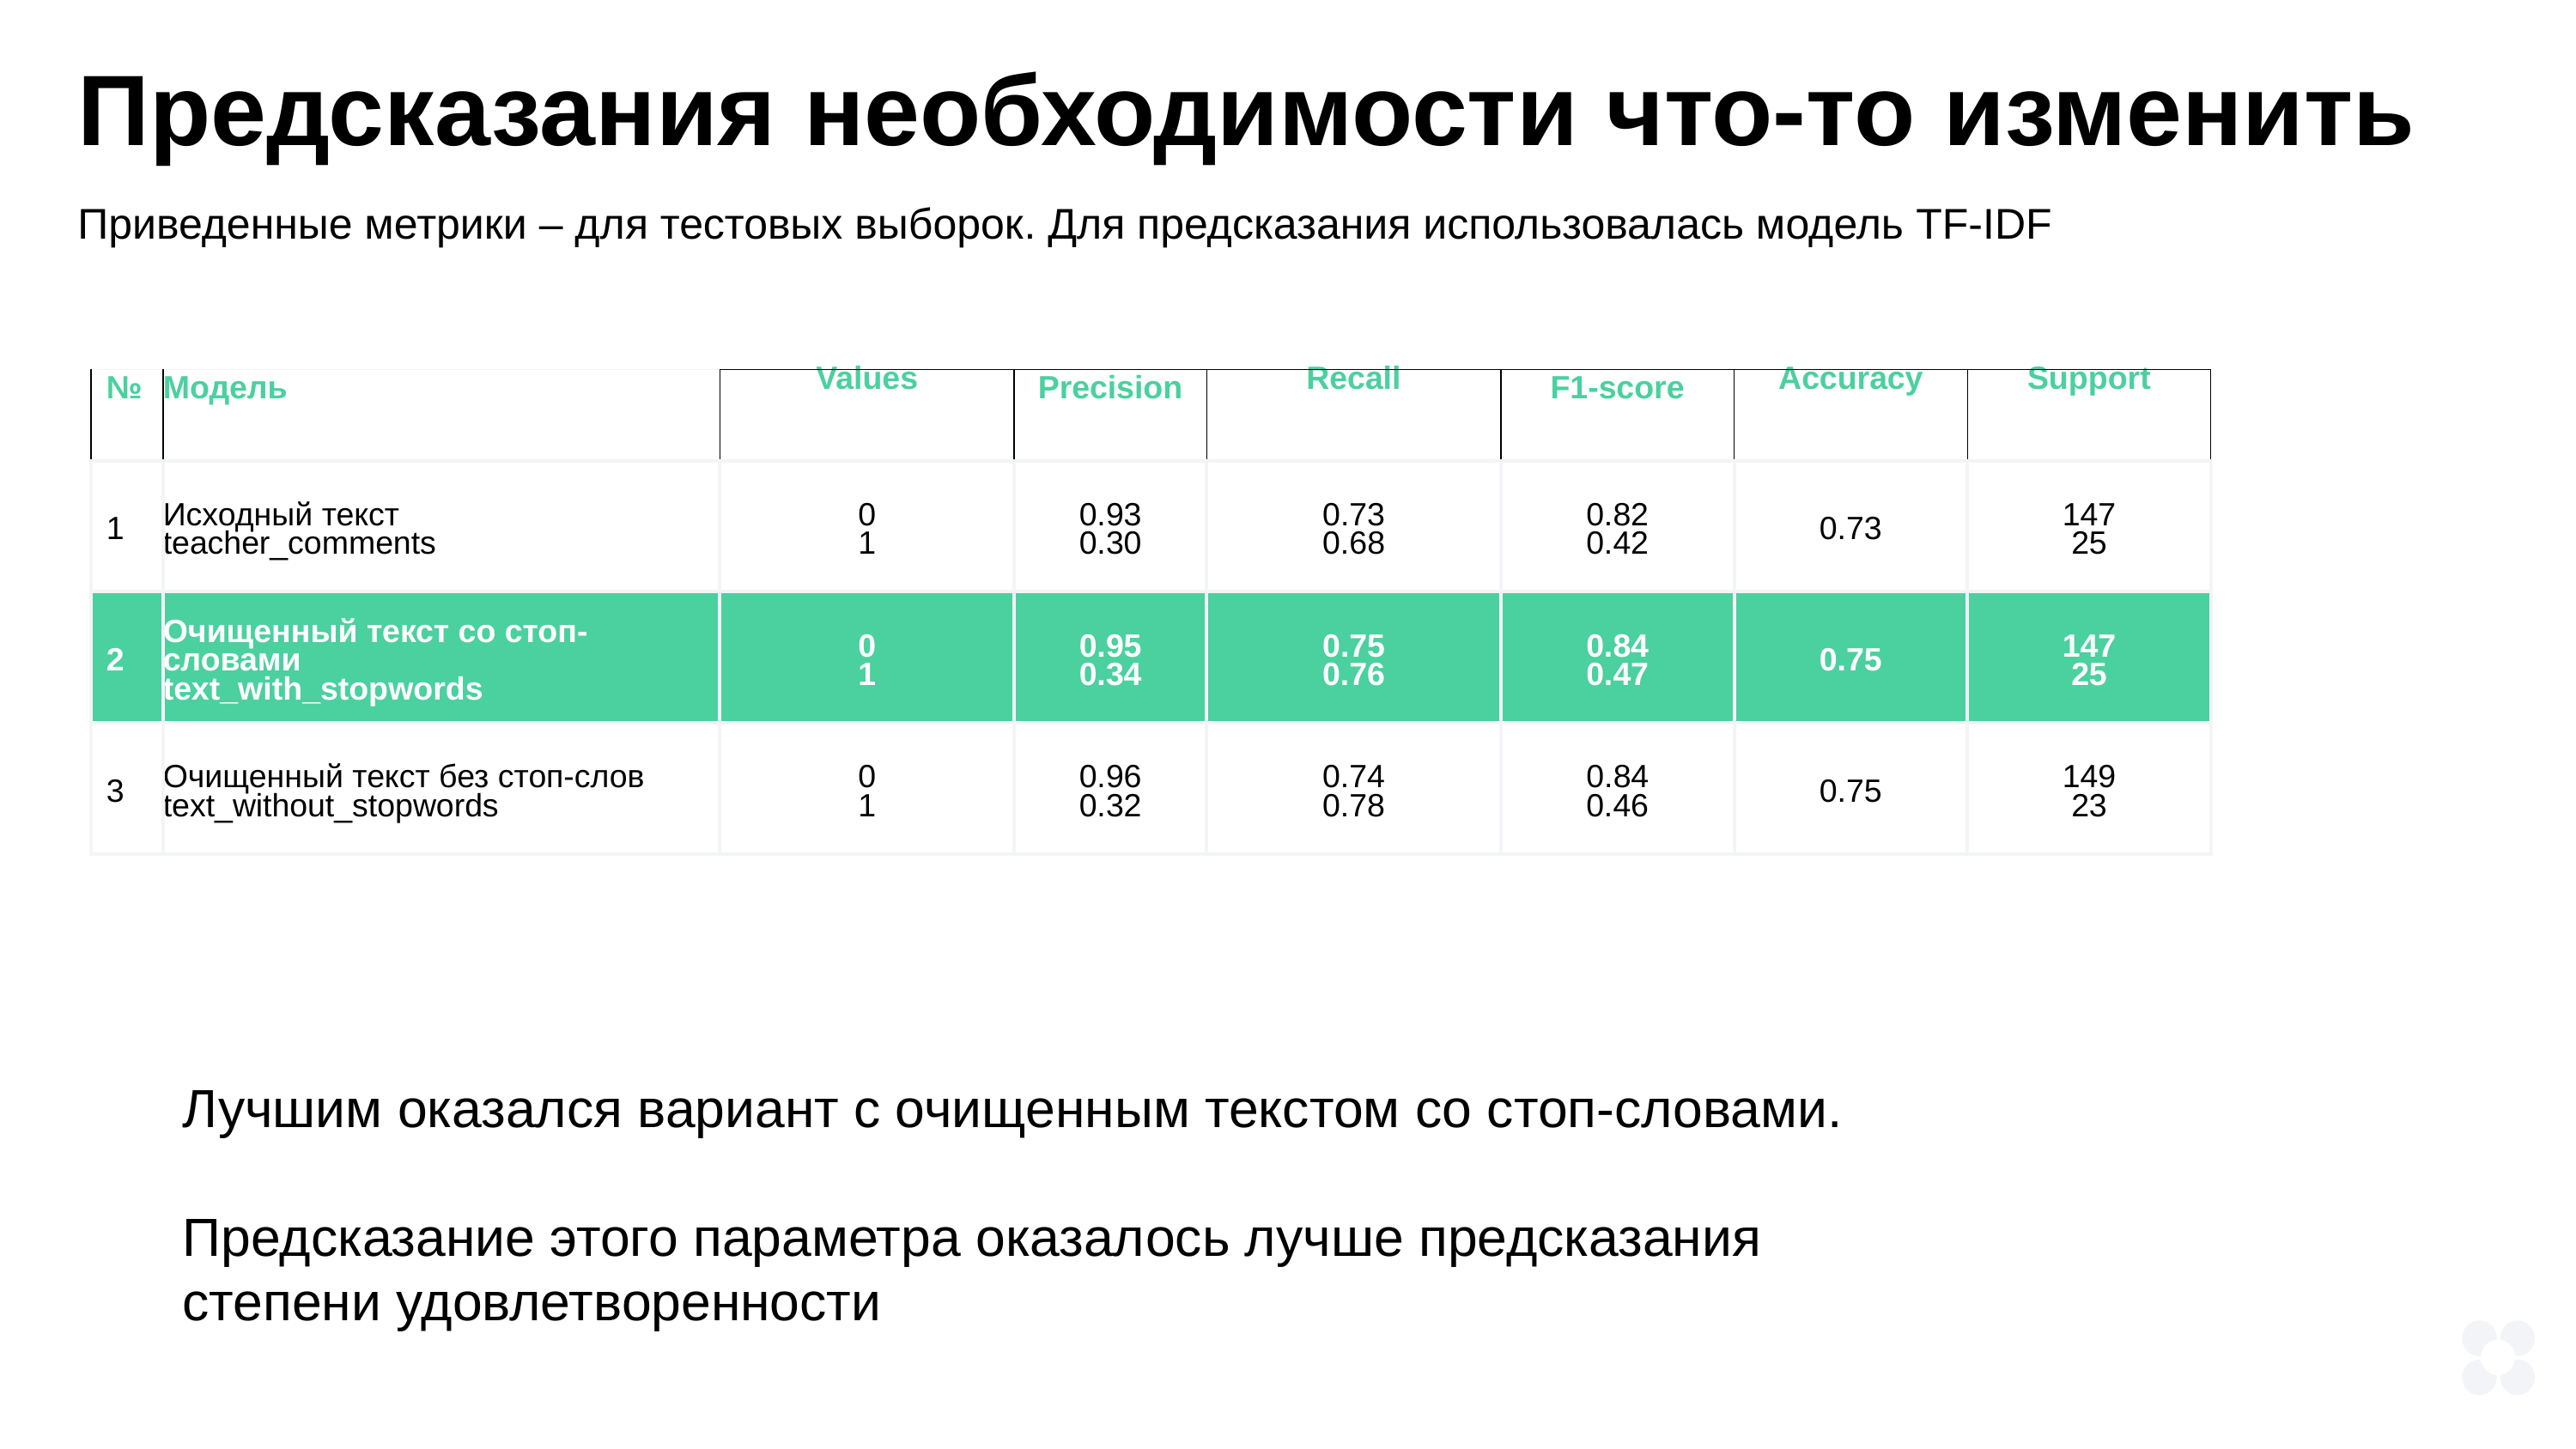

Предсказания необходимости что-то изменить
Приведенные метрики – для тестовых выборок. Для предсказания использовалась модель TF-IDF
| № | Модель | Values | Preсision | Recall | F1-score | Accuracy | Support |
| --- | --- | --- | --- | --- | --- | --- | --- |
| 1 | Исходный текст teacher\_comments | 0 1 | 0.93 0.30 | 0.73 0.68 | 0.82 0.42 | 0.73 | 147 25 |
| 2 | Очищенный текст со стоп-словами text\_with\_stopwords | 0 1 | 0.95 0.34 | 0.75 0.76 | 0.84 0.47 | 0.75 | 147 25 |
| 3 | Очищенный текст без стоп-слов text\_without\_stopwords | 0 1 | 0.96 0.32 | 0.74 0.78 | 0.84 0.46 | 0.75 | 149 23 |
Лучшим оказался вариант с очищенным текстом со стоп-словами.

Предсказание этого параметра оказалось лучше предсказания
степени удовлетворенности